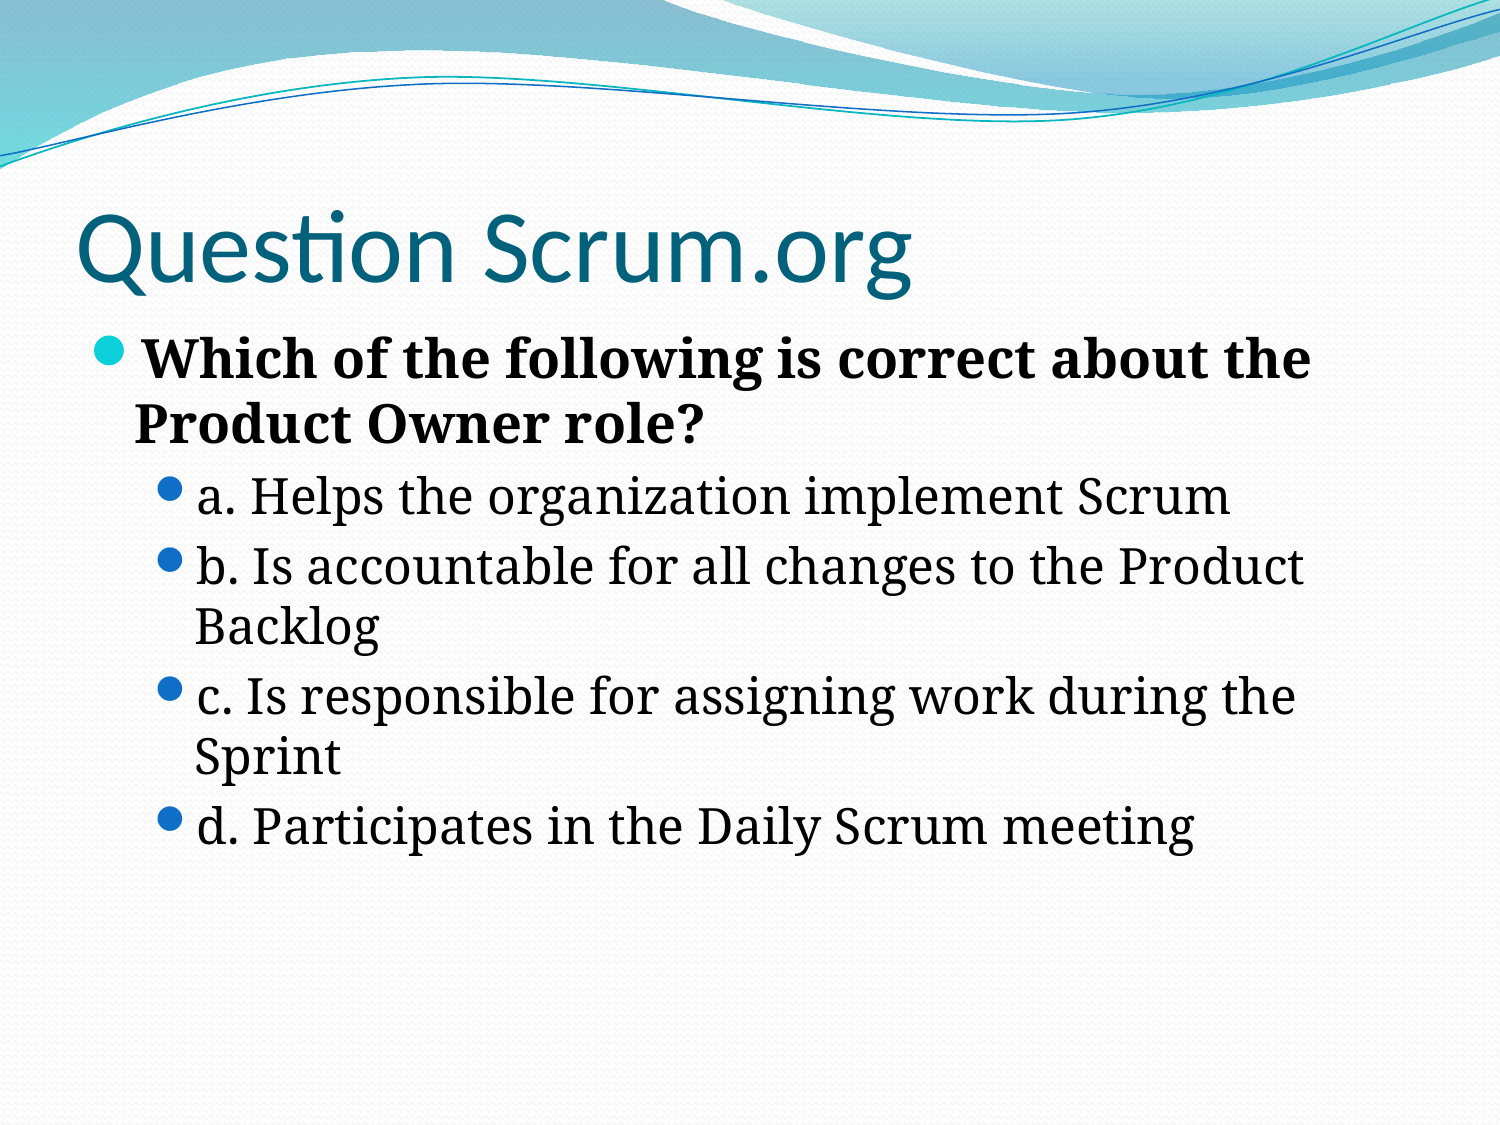

# Question Scrum.org
Which of the following is correct about the Product Owner role?
a. Helps the organization implement Scrum
b. Is accountable for all changes to the Product Backlog
c. Is responsible for assigning work during the Sprint
d. Participates in the Daily Scrum meeting